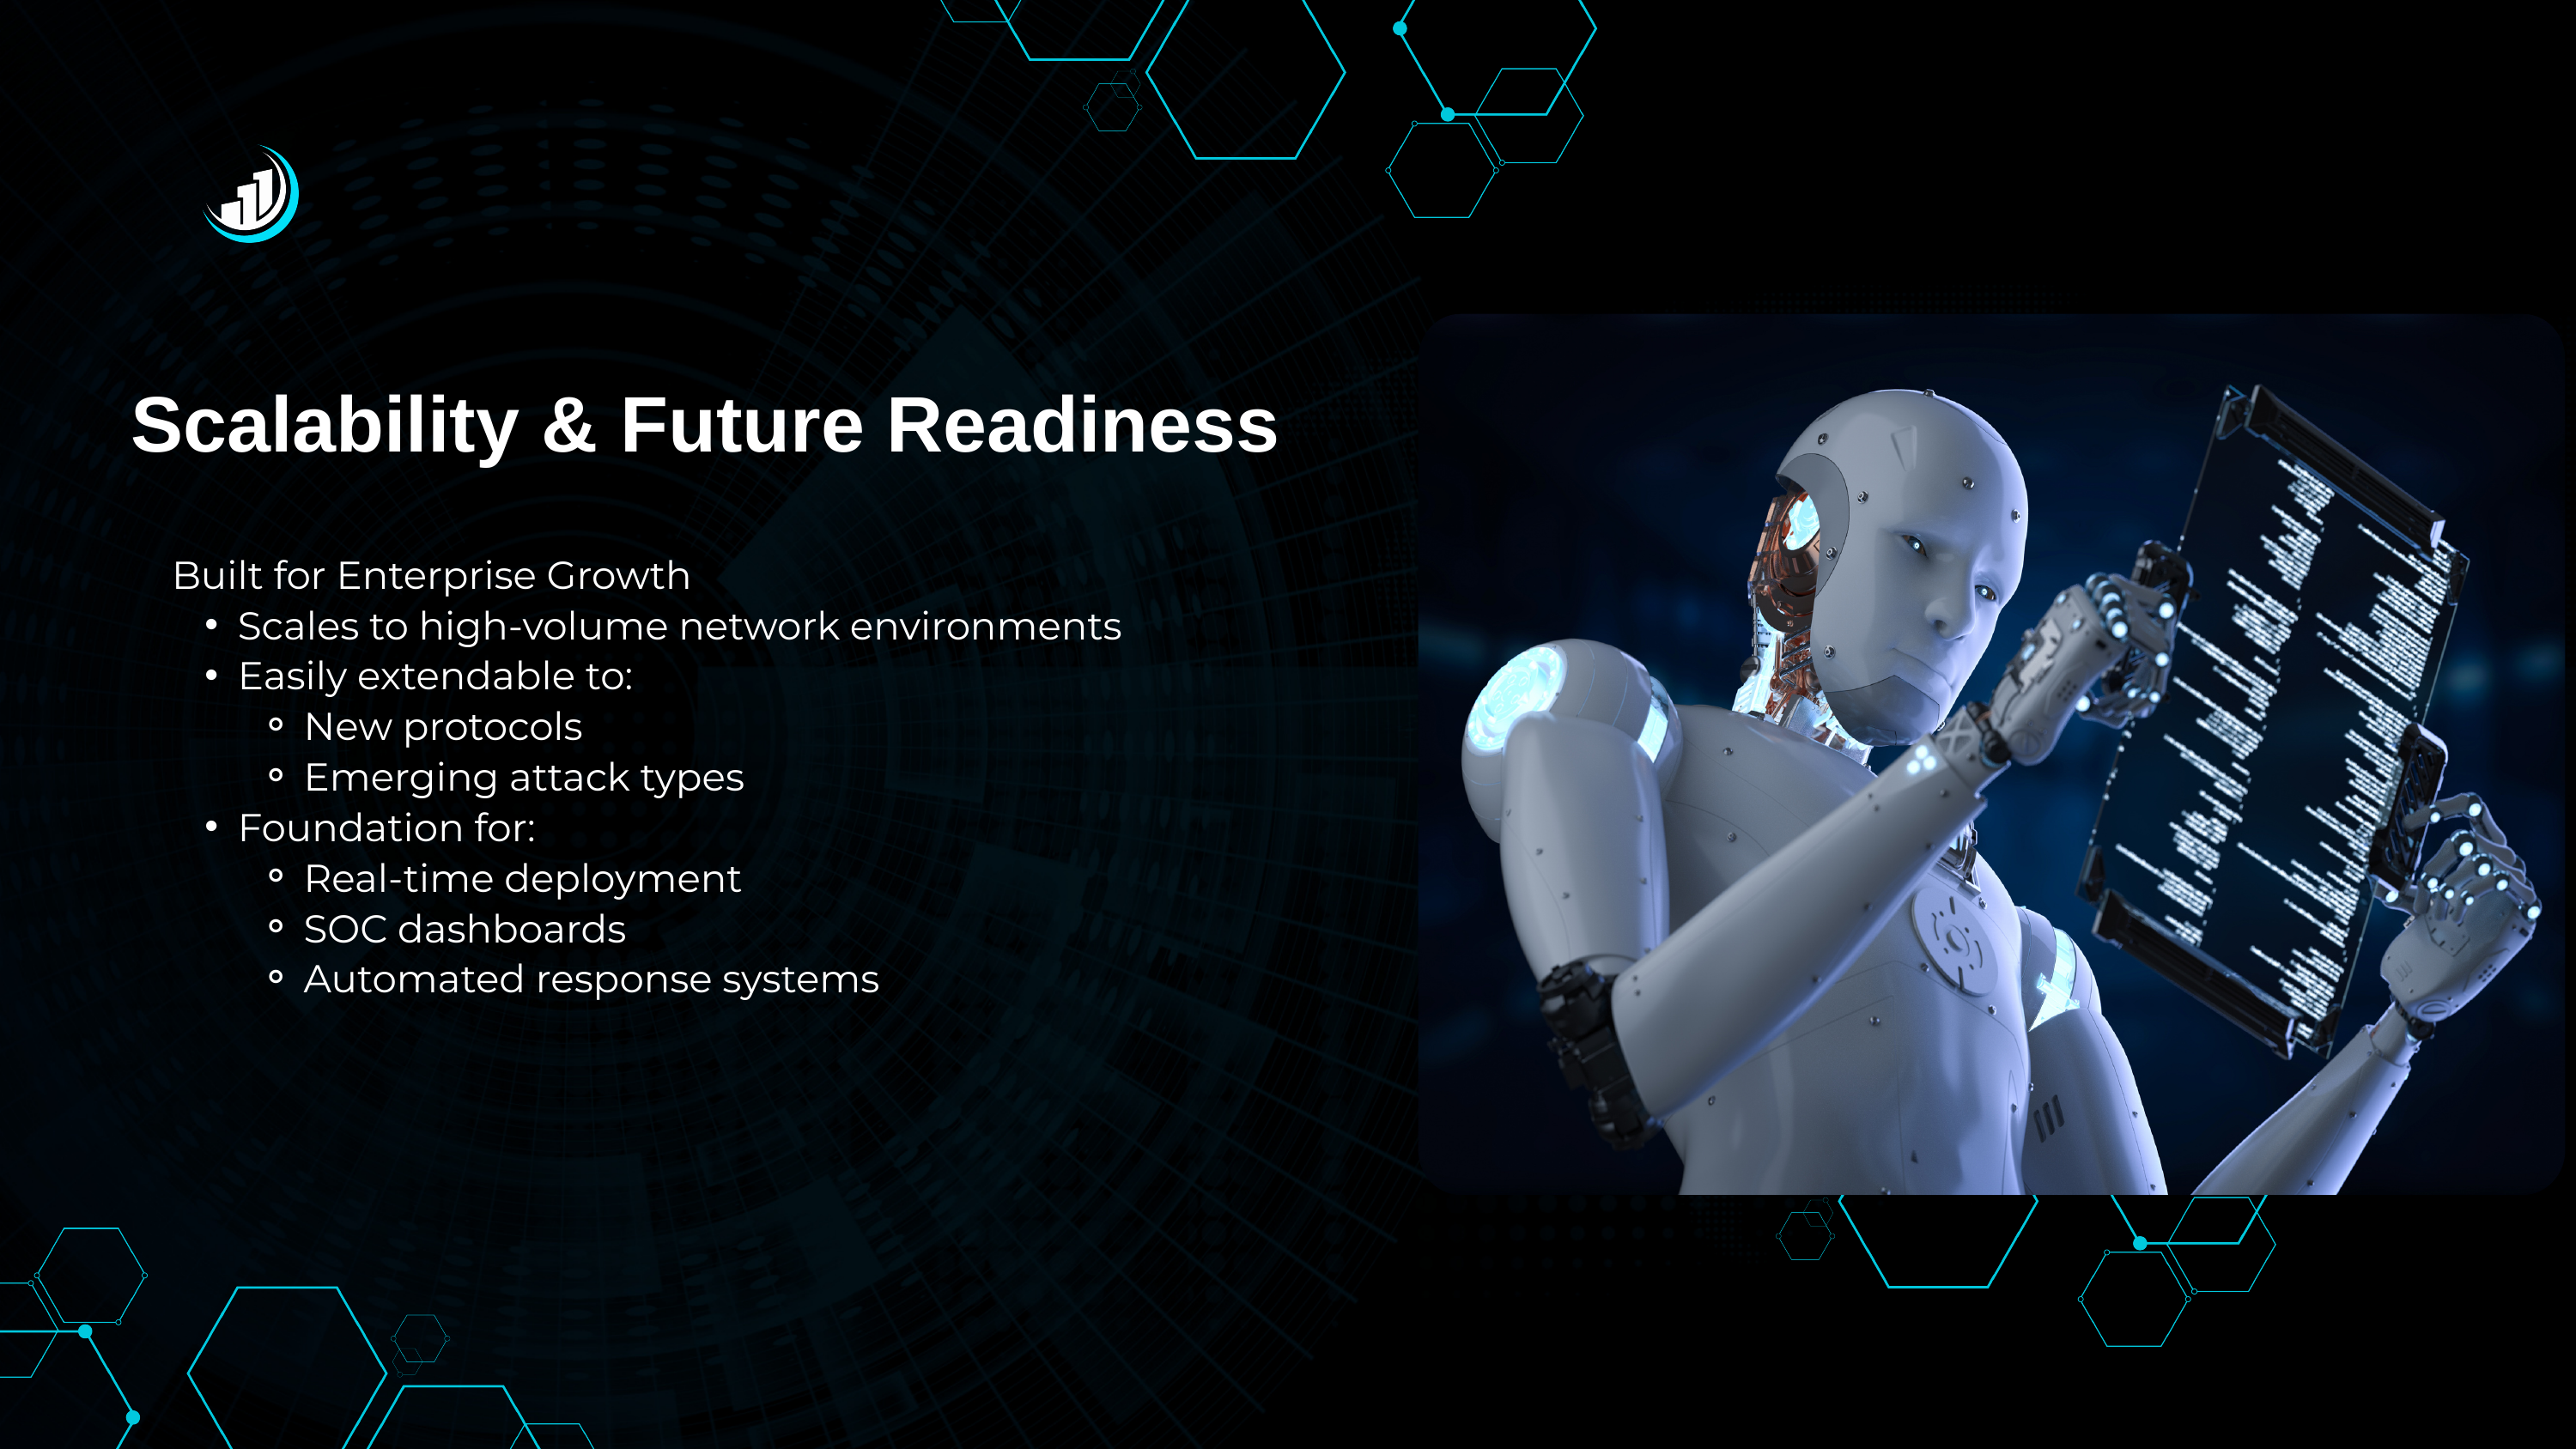

Scalability & Future Readiness
Built for Enterprise Growth
Scales to high-volume network environments
Easily extendable to:
New protocols
Emerging attack types
Foundation for:
Real-time deployment
SOC dashboards
Automated response systems